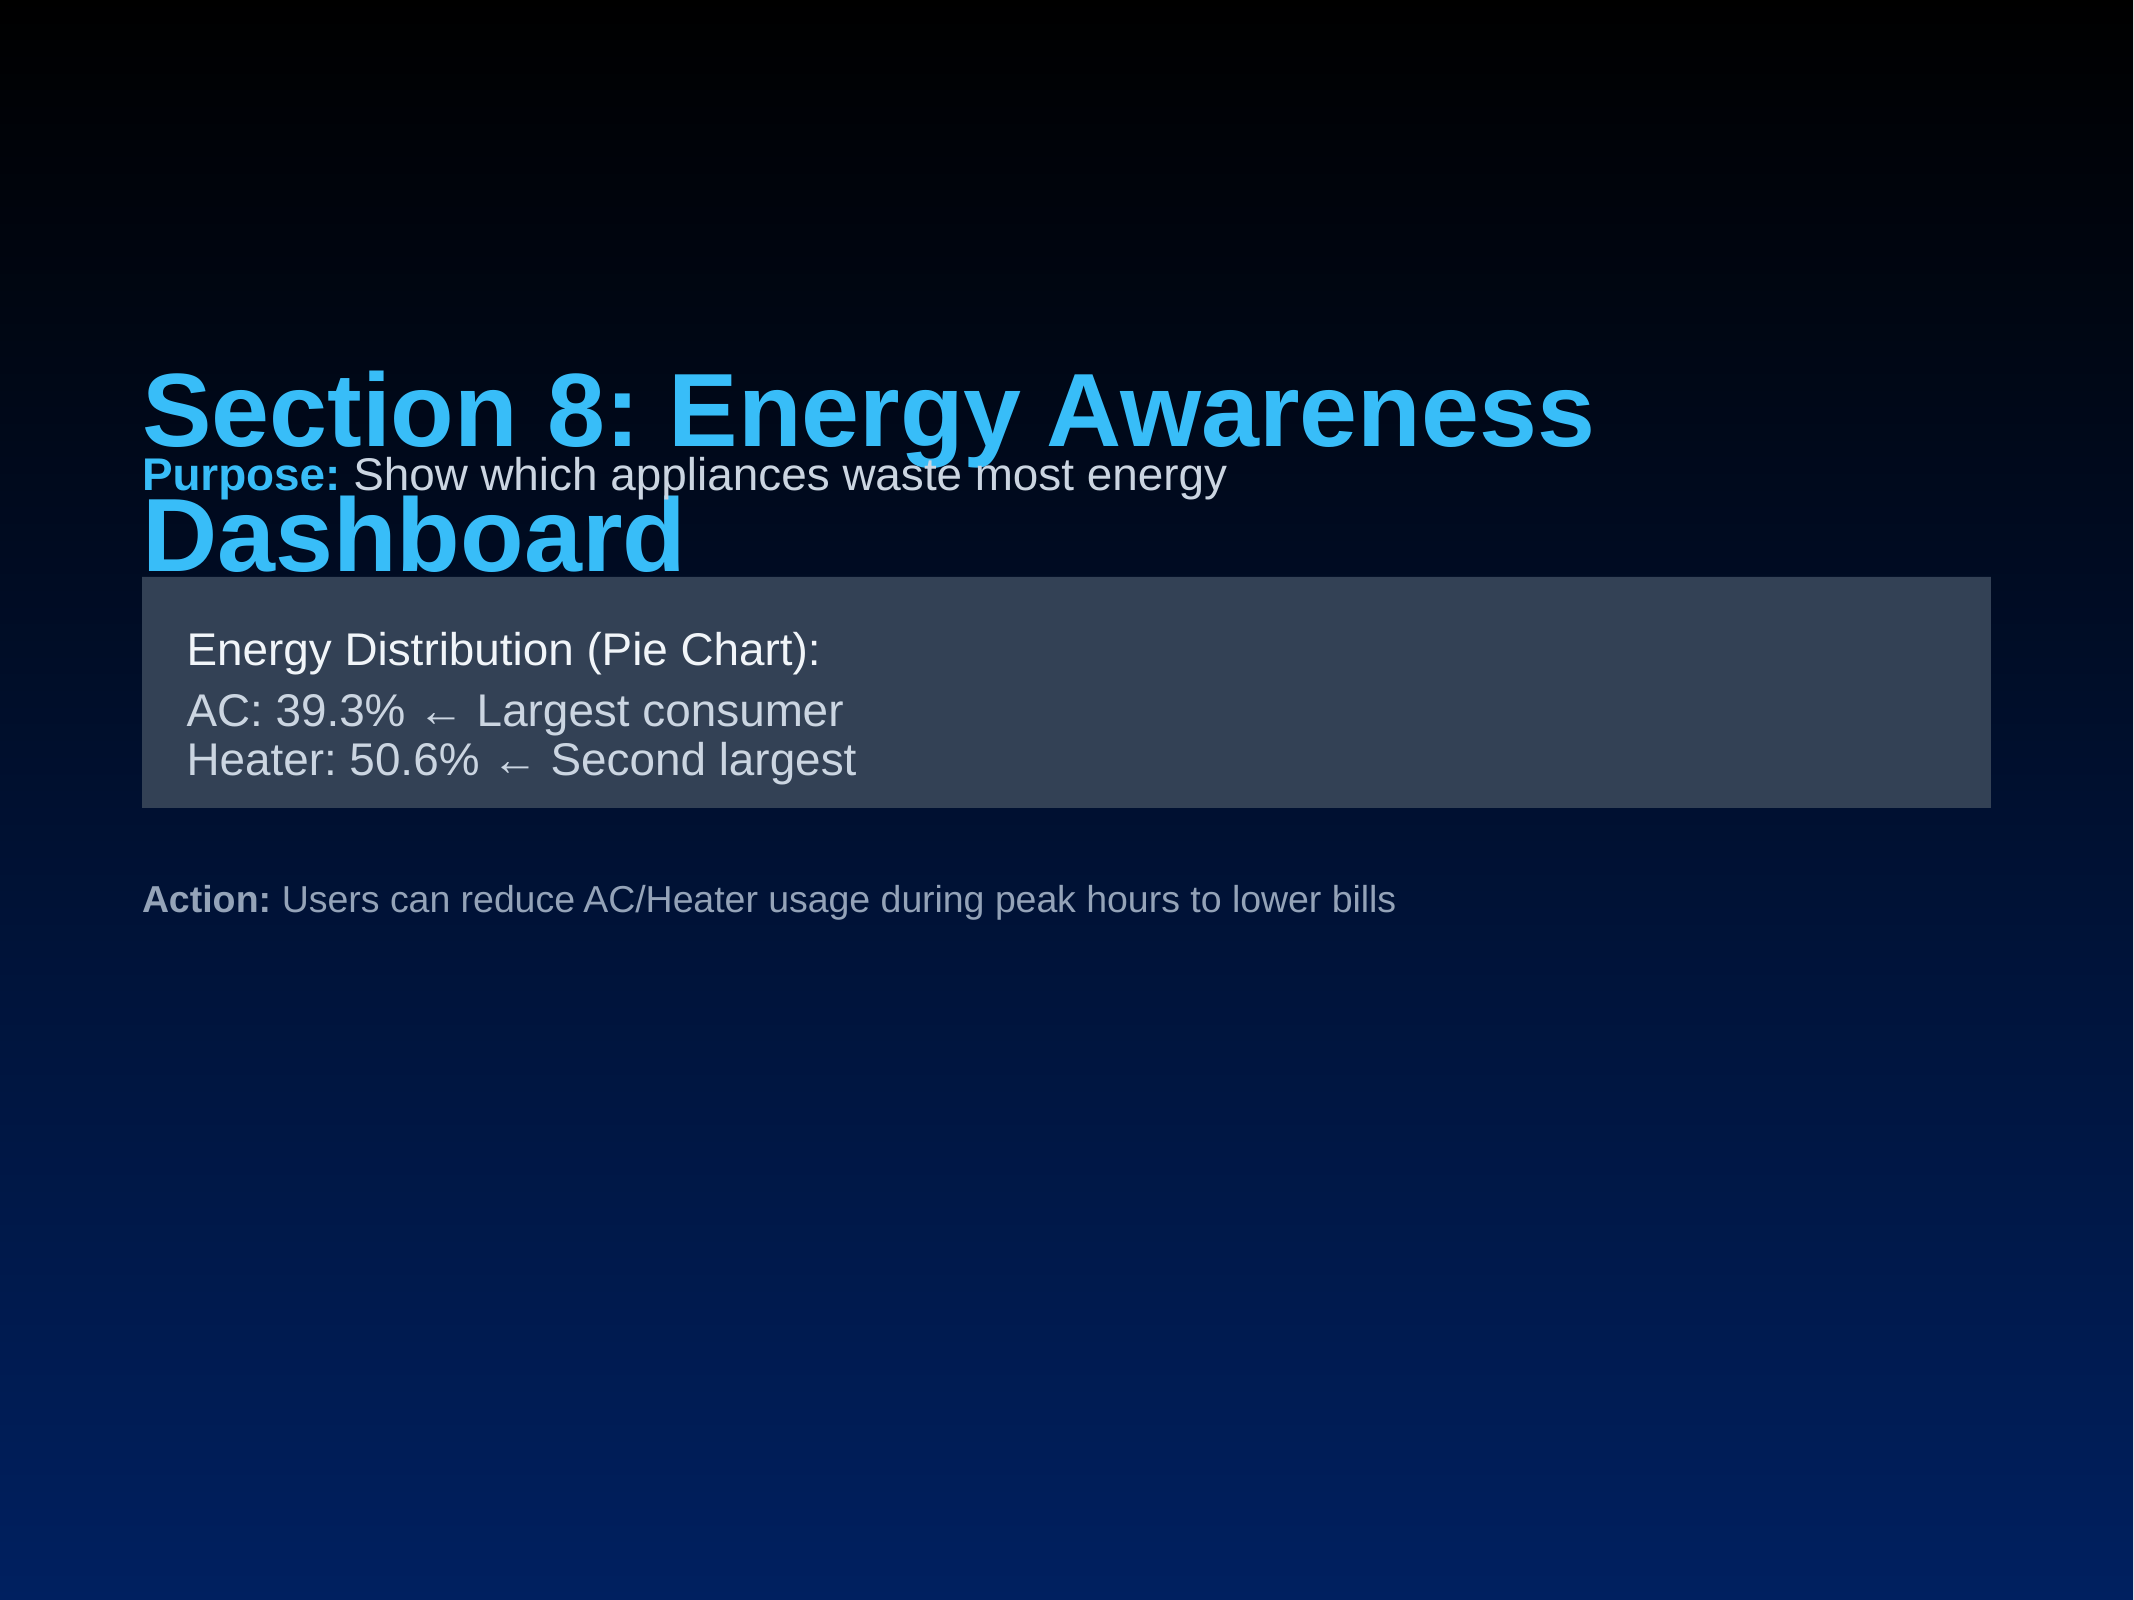

Section 8: Energy Awareness Dashboard
Purpose: Show which appliances waste most energy

Energy Distribution (Pie Chart):
AC: 39.3% ← Largest consumer
Heater: 50.6% ← Second largest
Action: Users can reduce AC/Heater usage during peak hours to lower bills